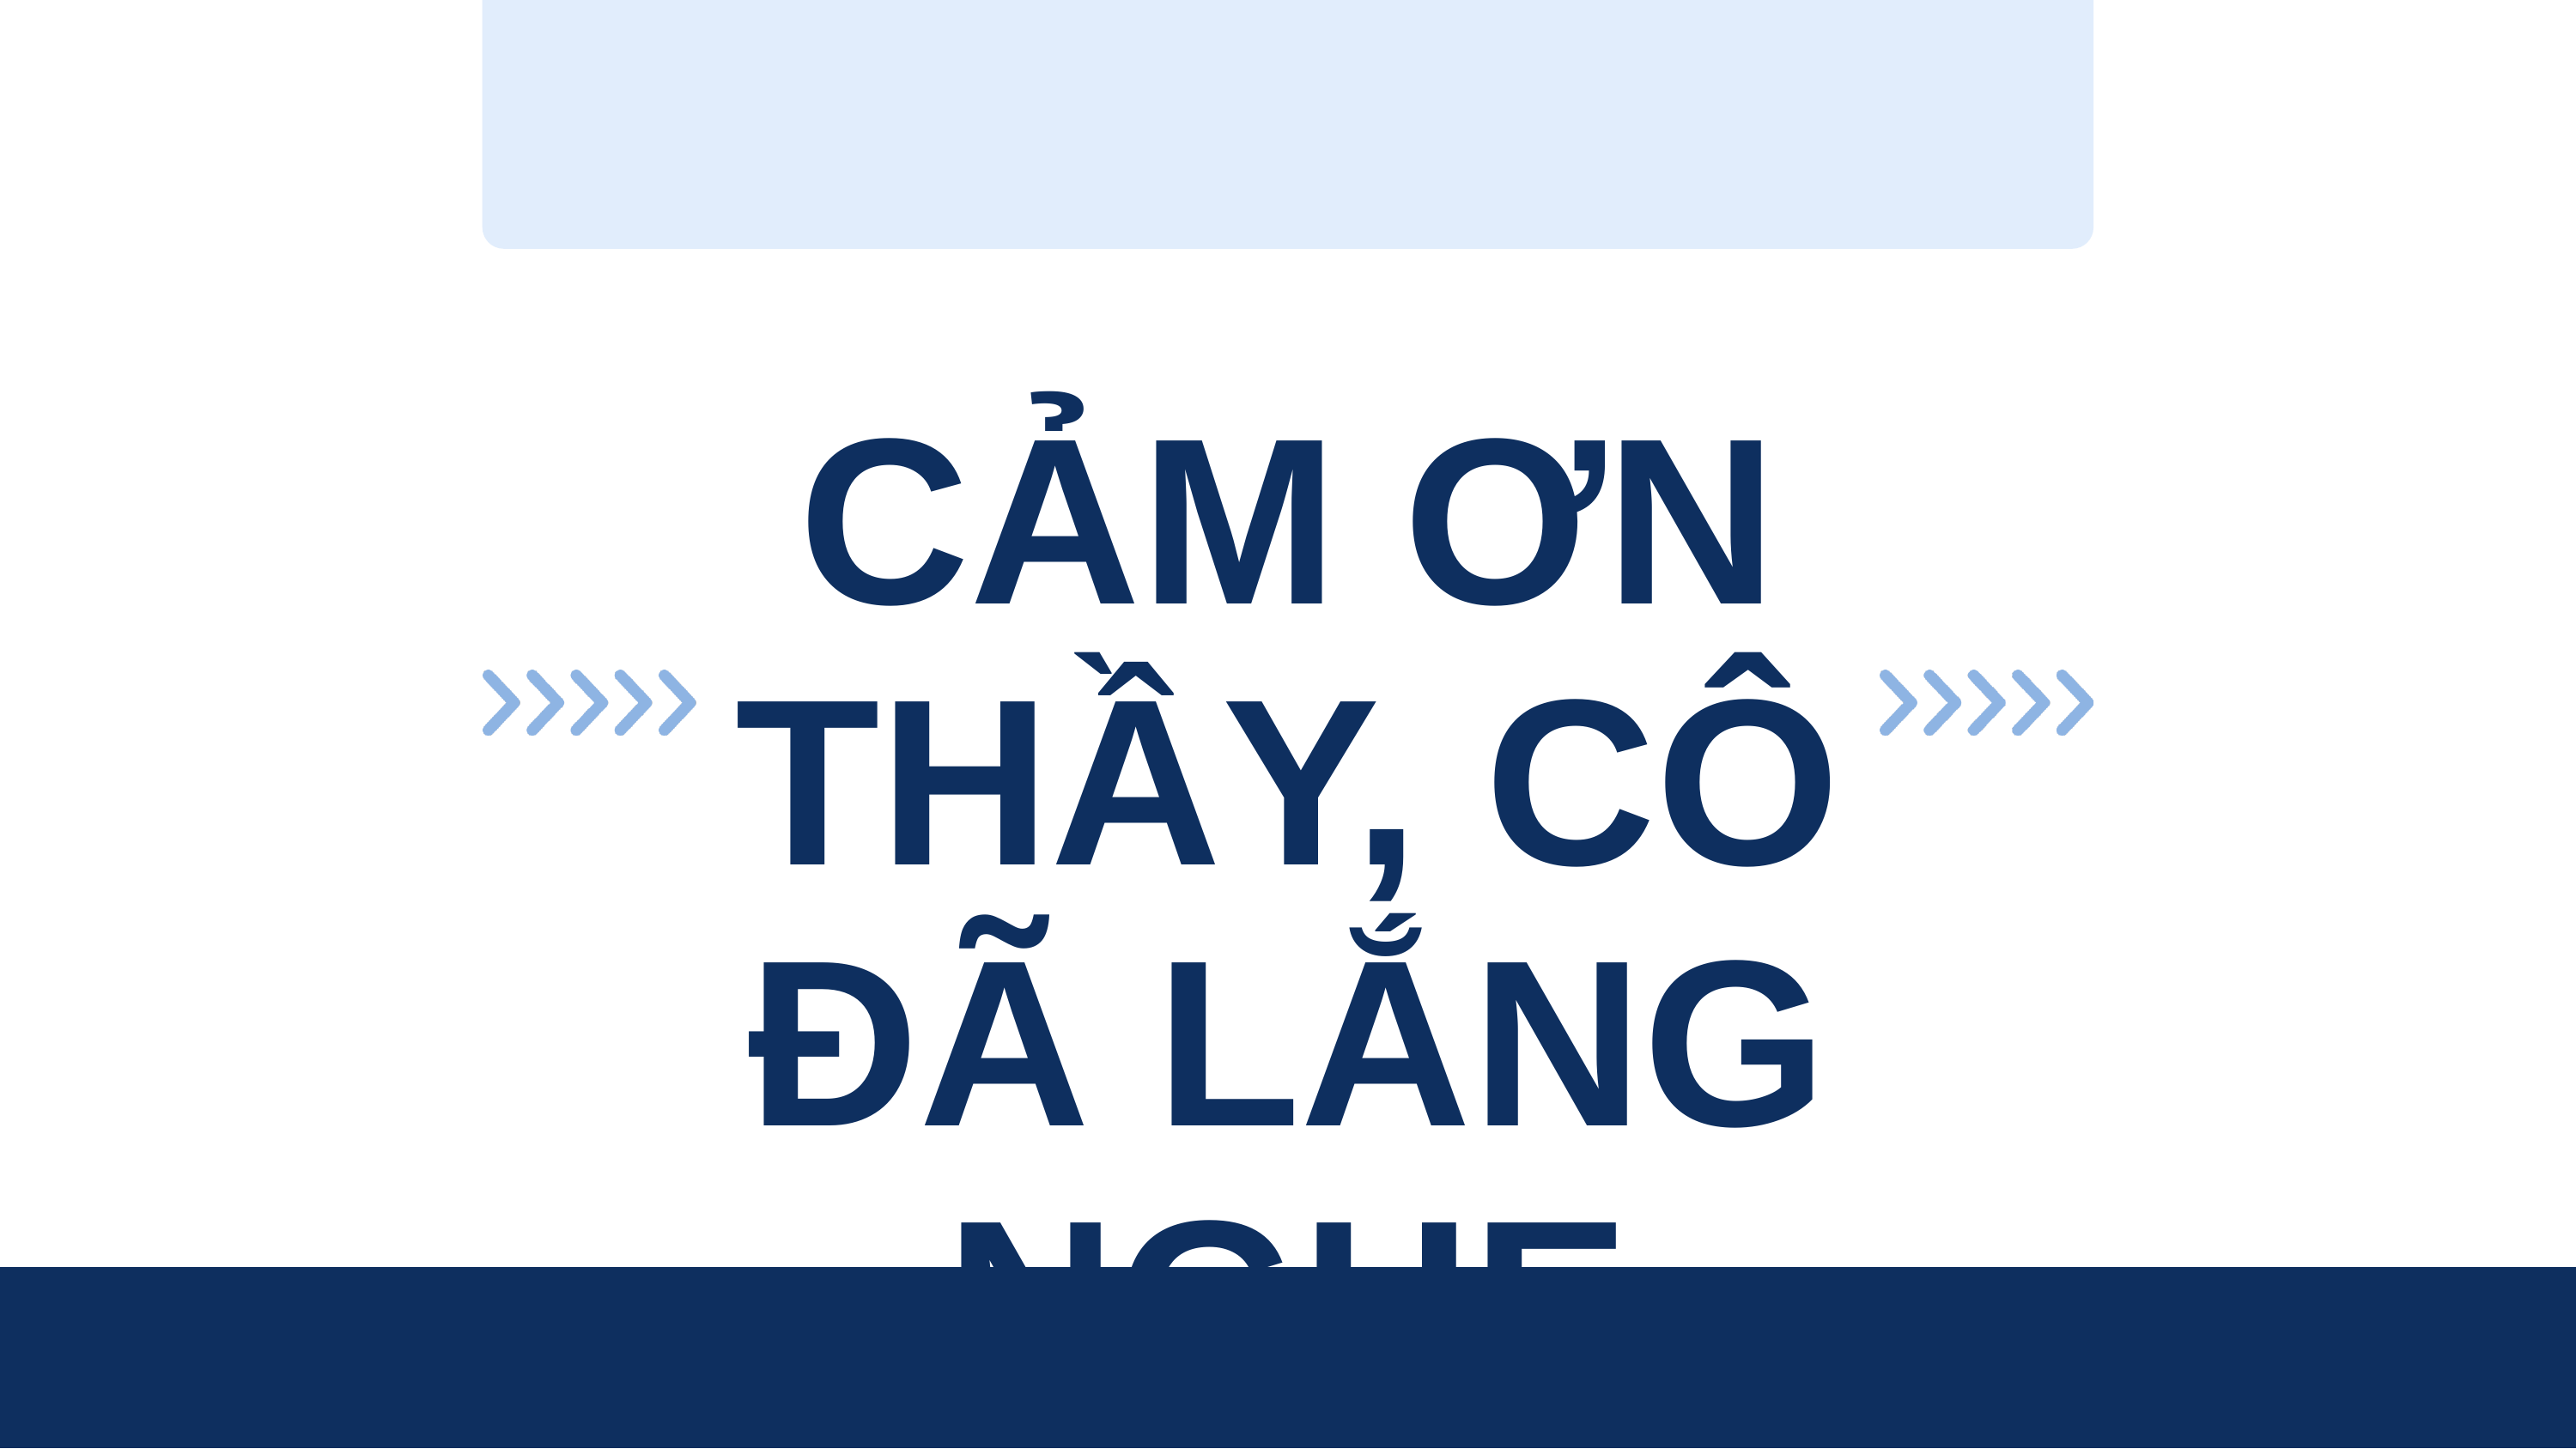

CẢM ƠN THẦY, CÔ ĐÃ LẮNG NGHE